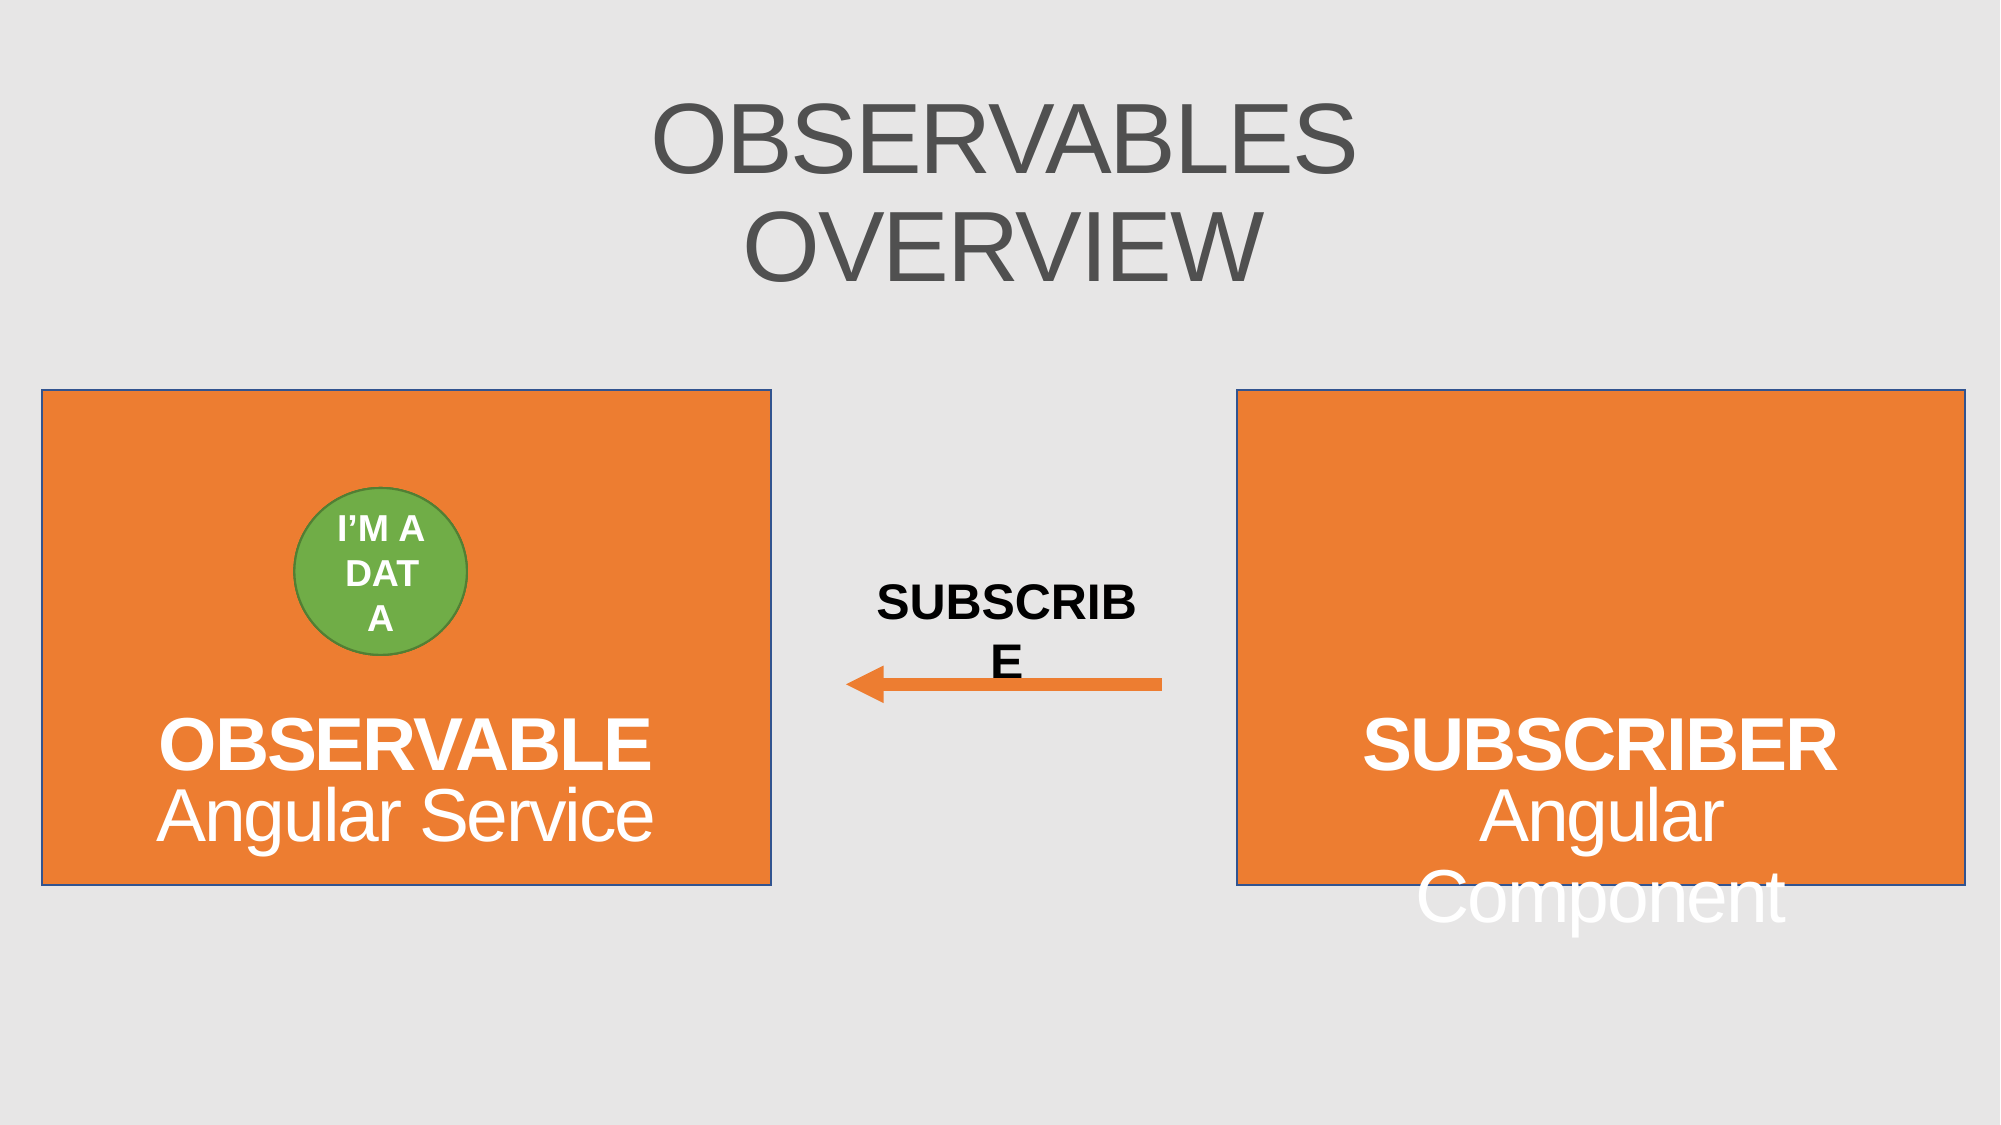

OBSERVABLES OVERVIEW

I’M A DATA
I’M A DATA
I’M A DATA
SUBSCRIBE
OBSERVABLE
SUBSCRIBER
Angular Service
Angular Component